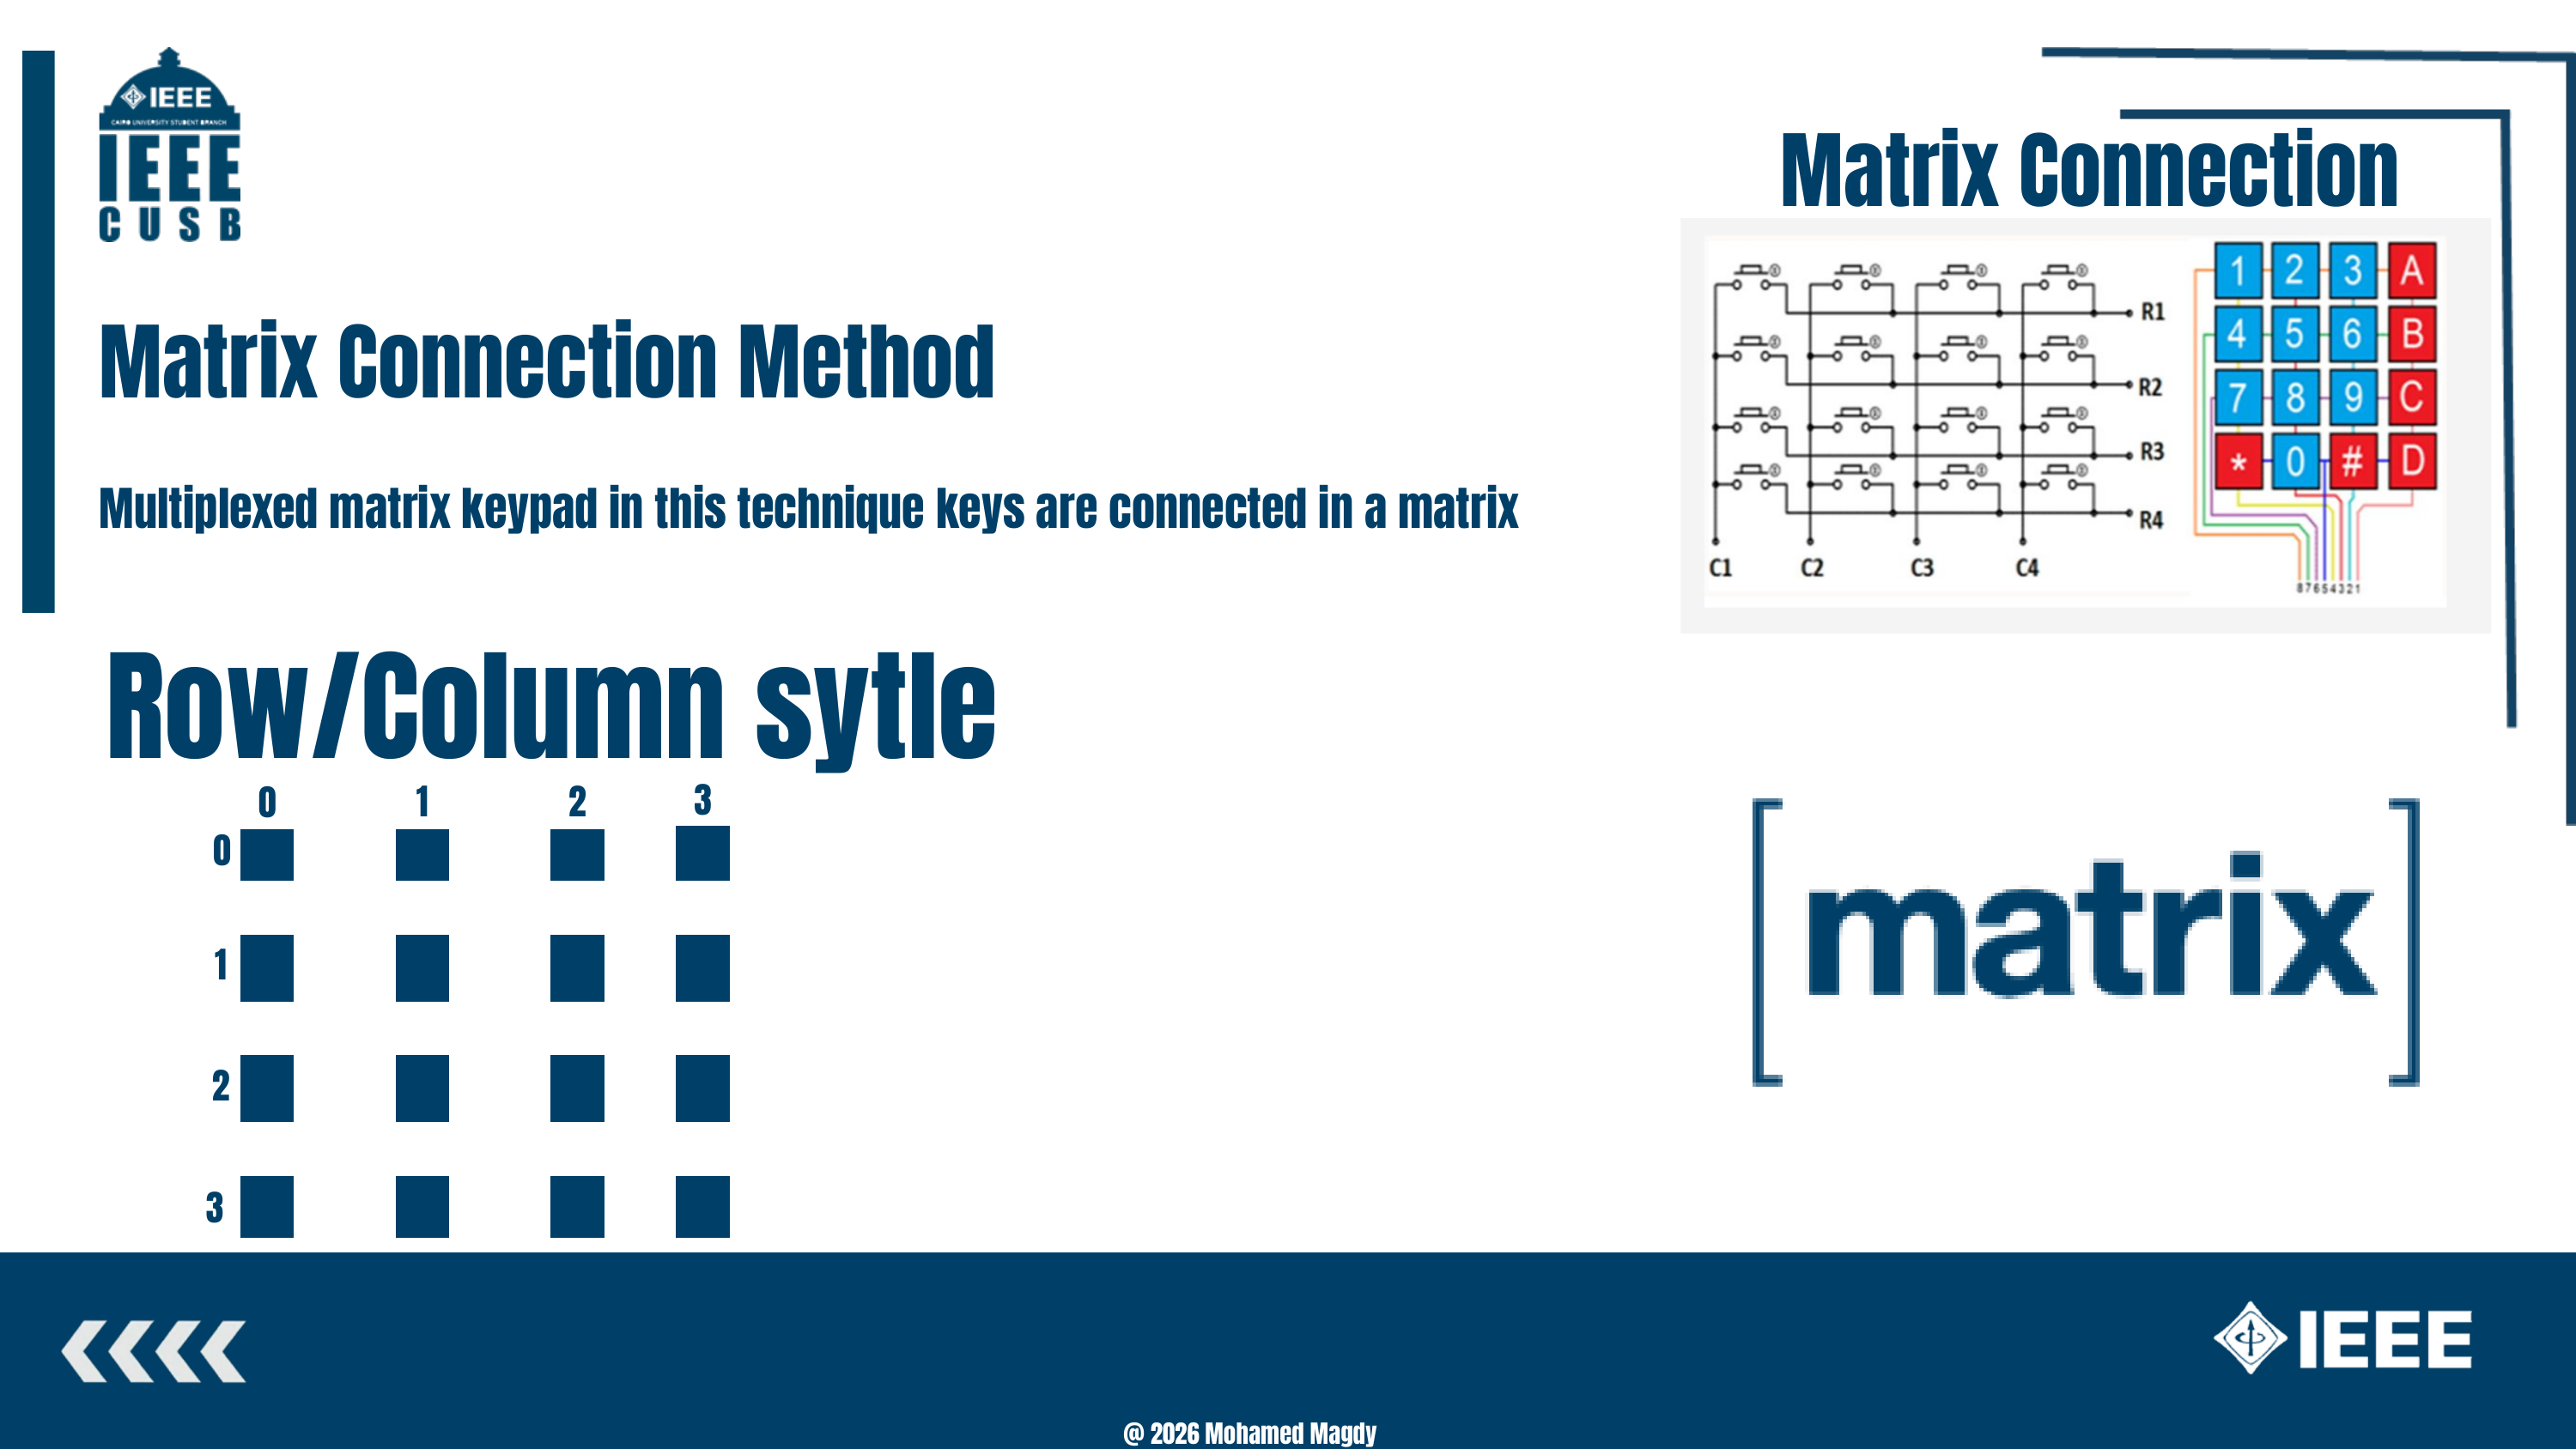

Matrix Connection

Matrix Connection Method
Multiplexed matrix keypad in this technique keys are connected in a matrix
Row/Column sytle

3
1
2
0

0

1
2
3

@ 2026 Mohamed Magdy